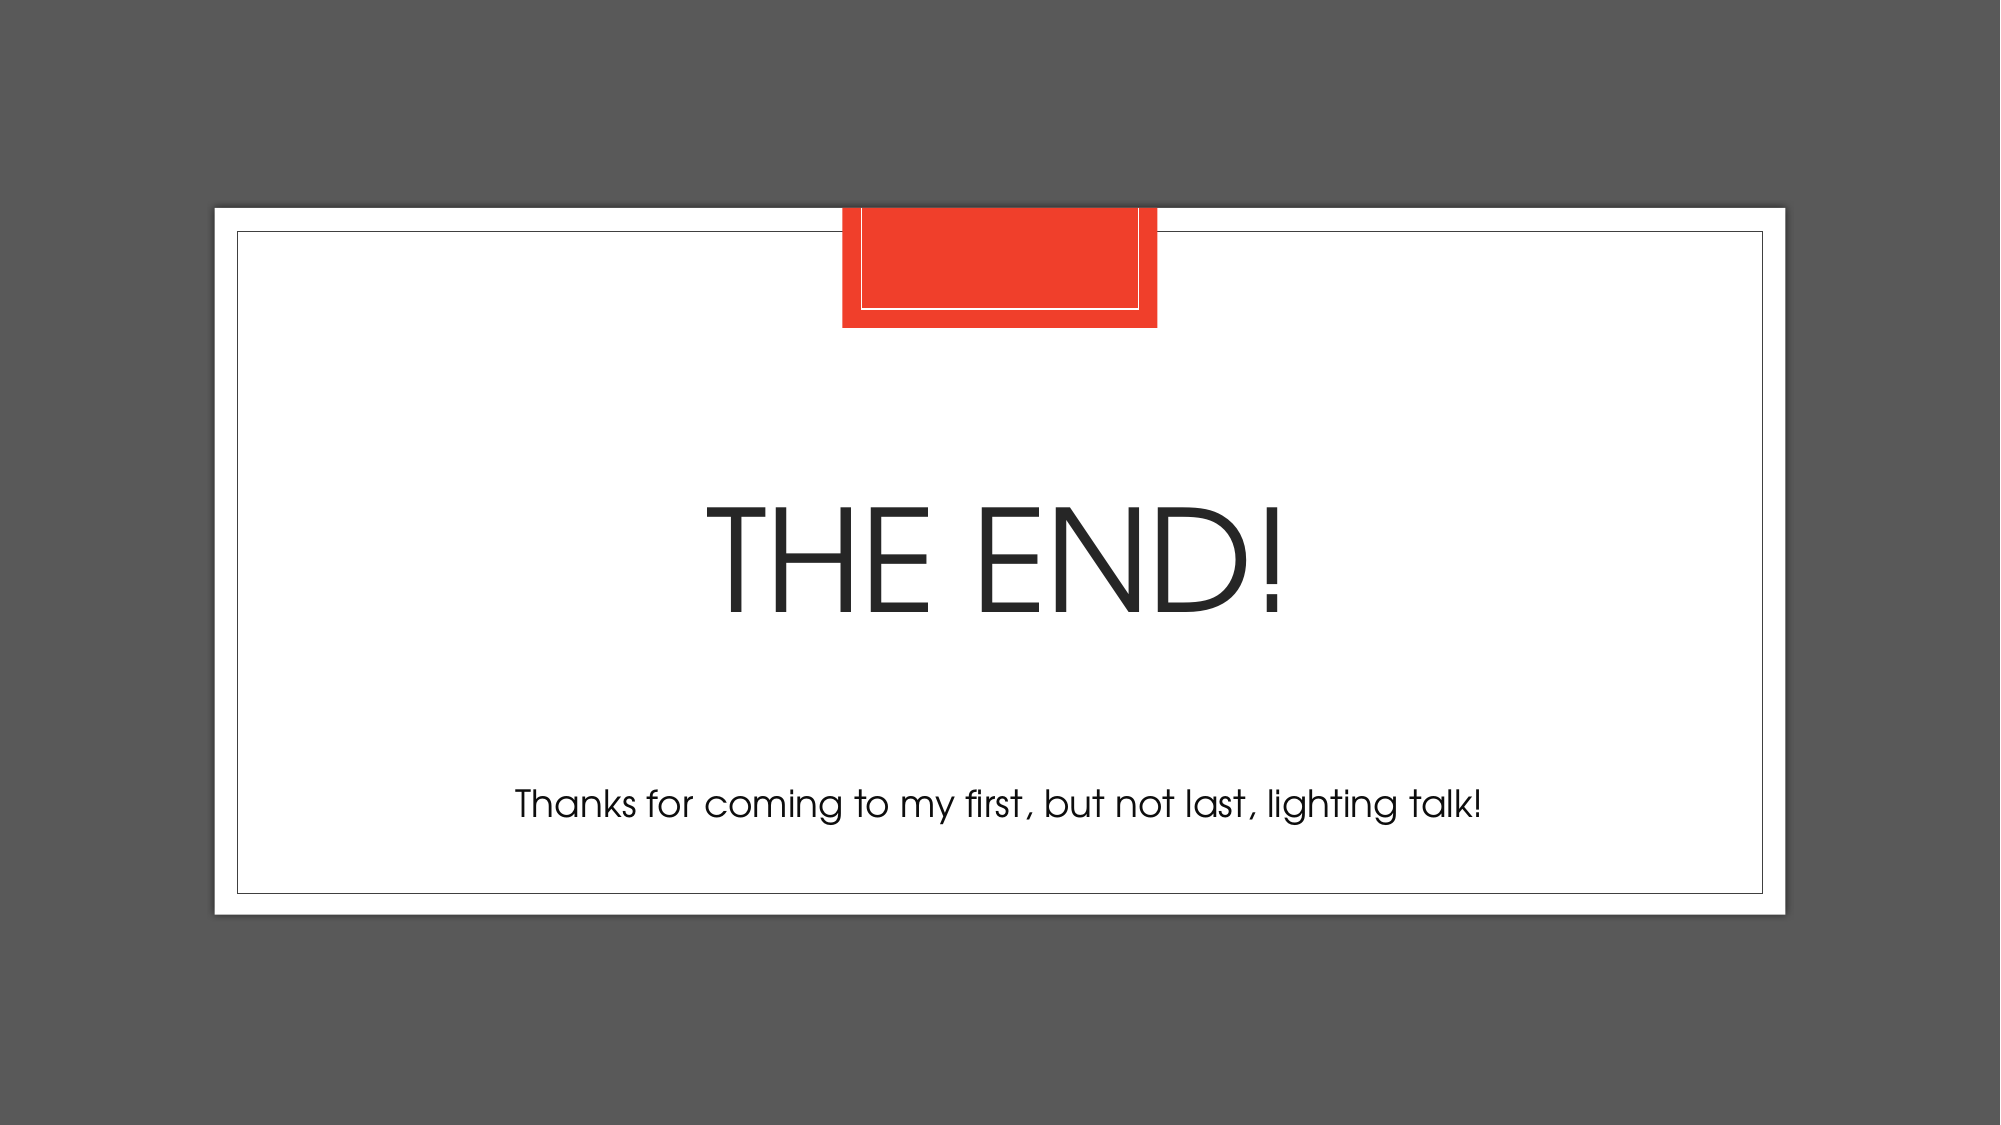

# The end!
Thanks for coming to my first, but not last, lighting talk!